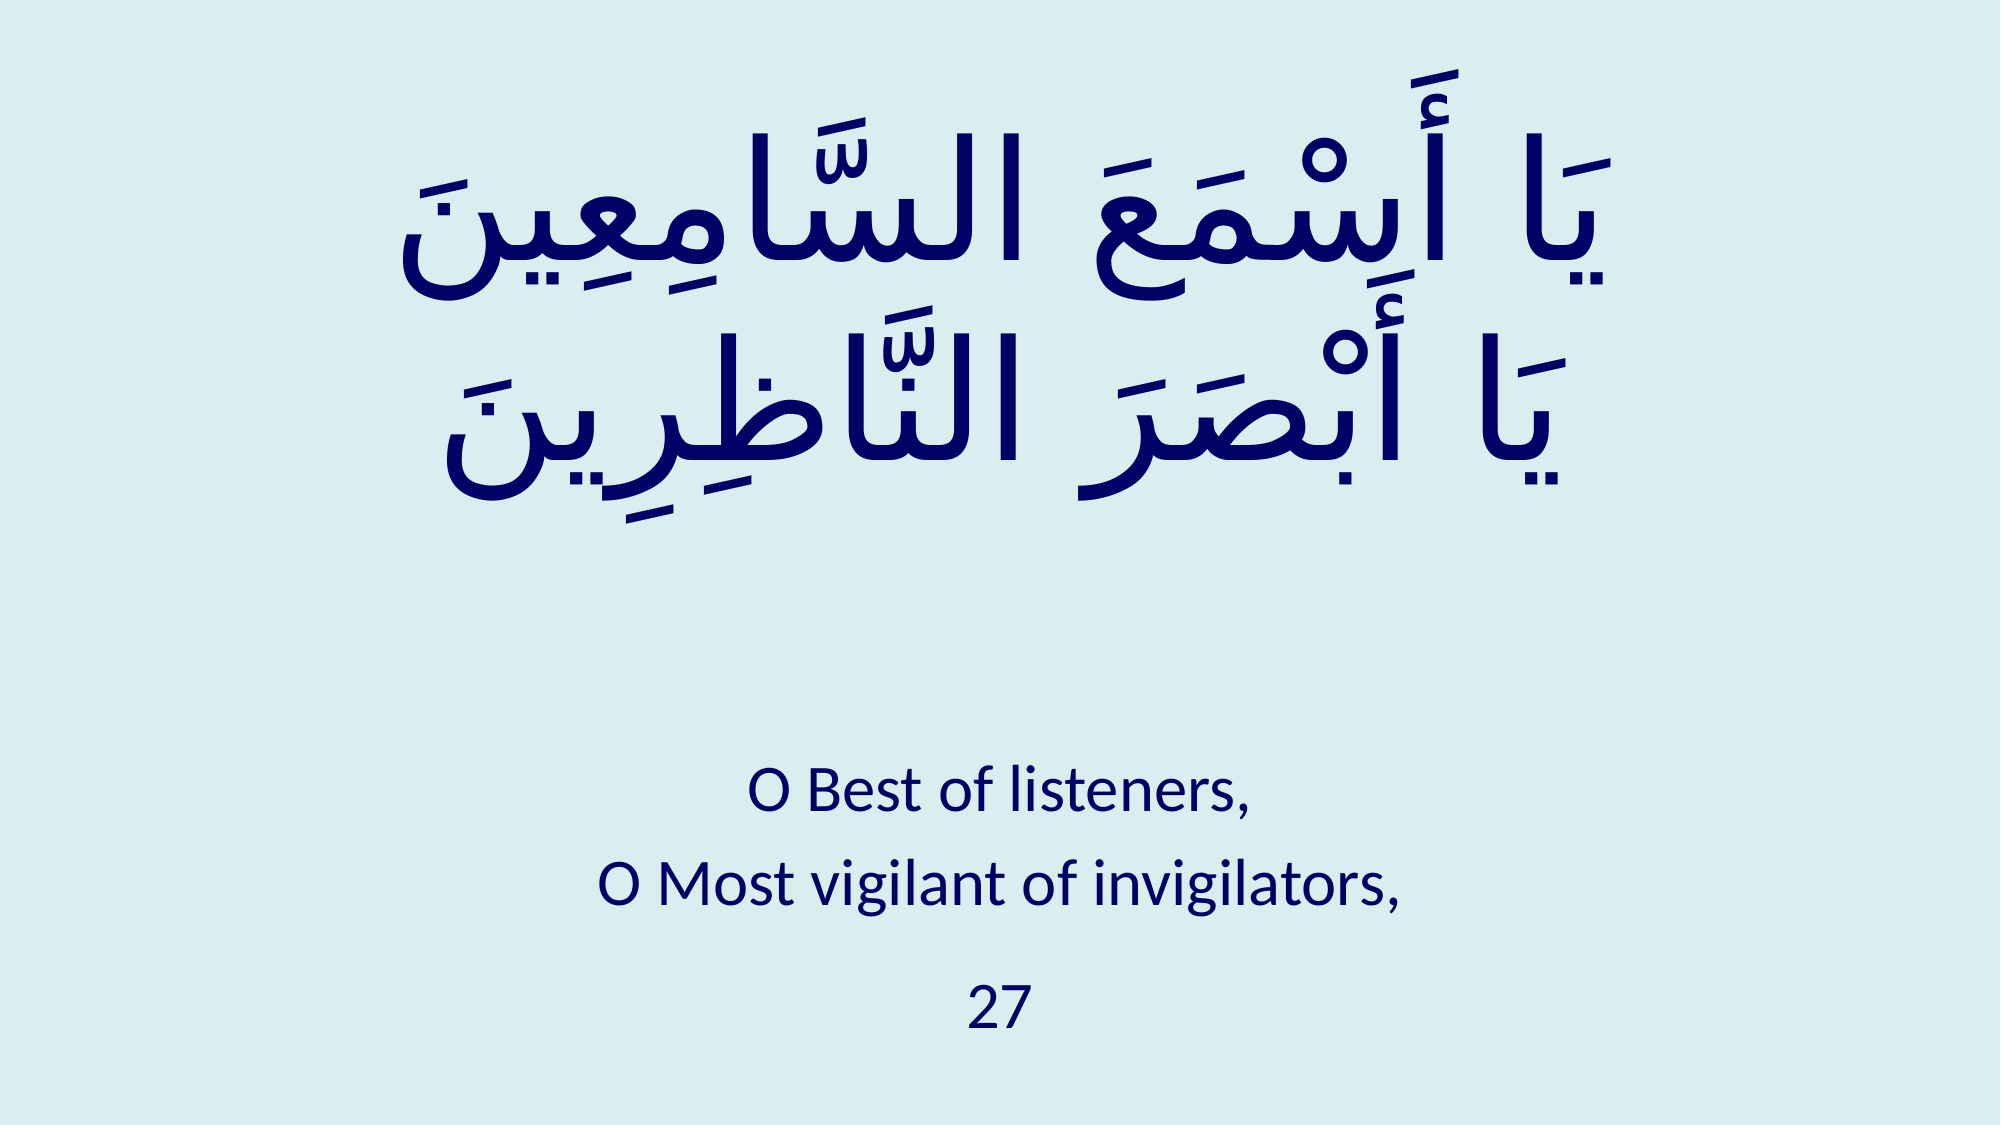

# يَا أَسْمَعَ السَّامِعِينَ يَا أَبْصَرَ النَّاظِرِينَ
O Best of listeners,
O Most vigilant of invigilators,
27